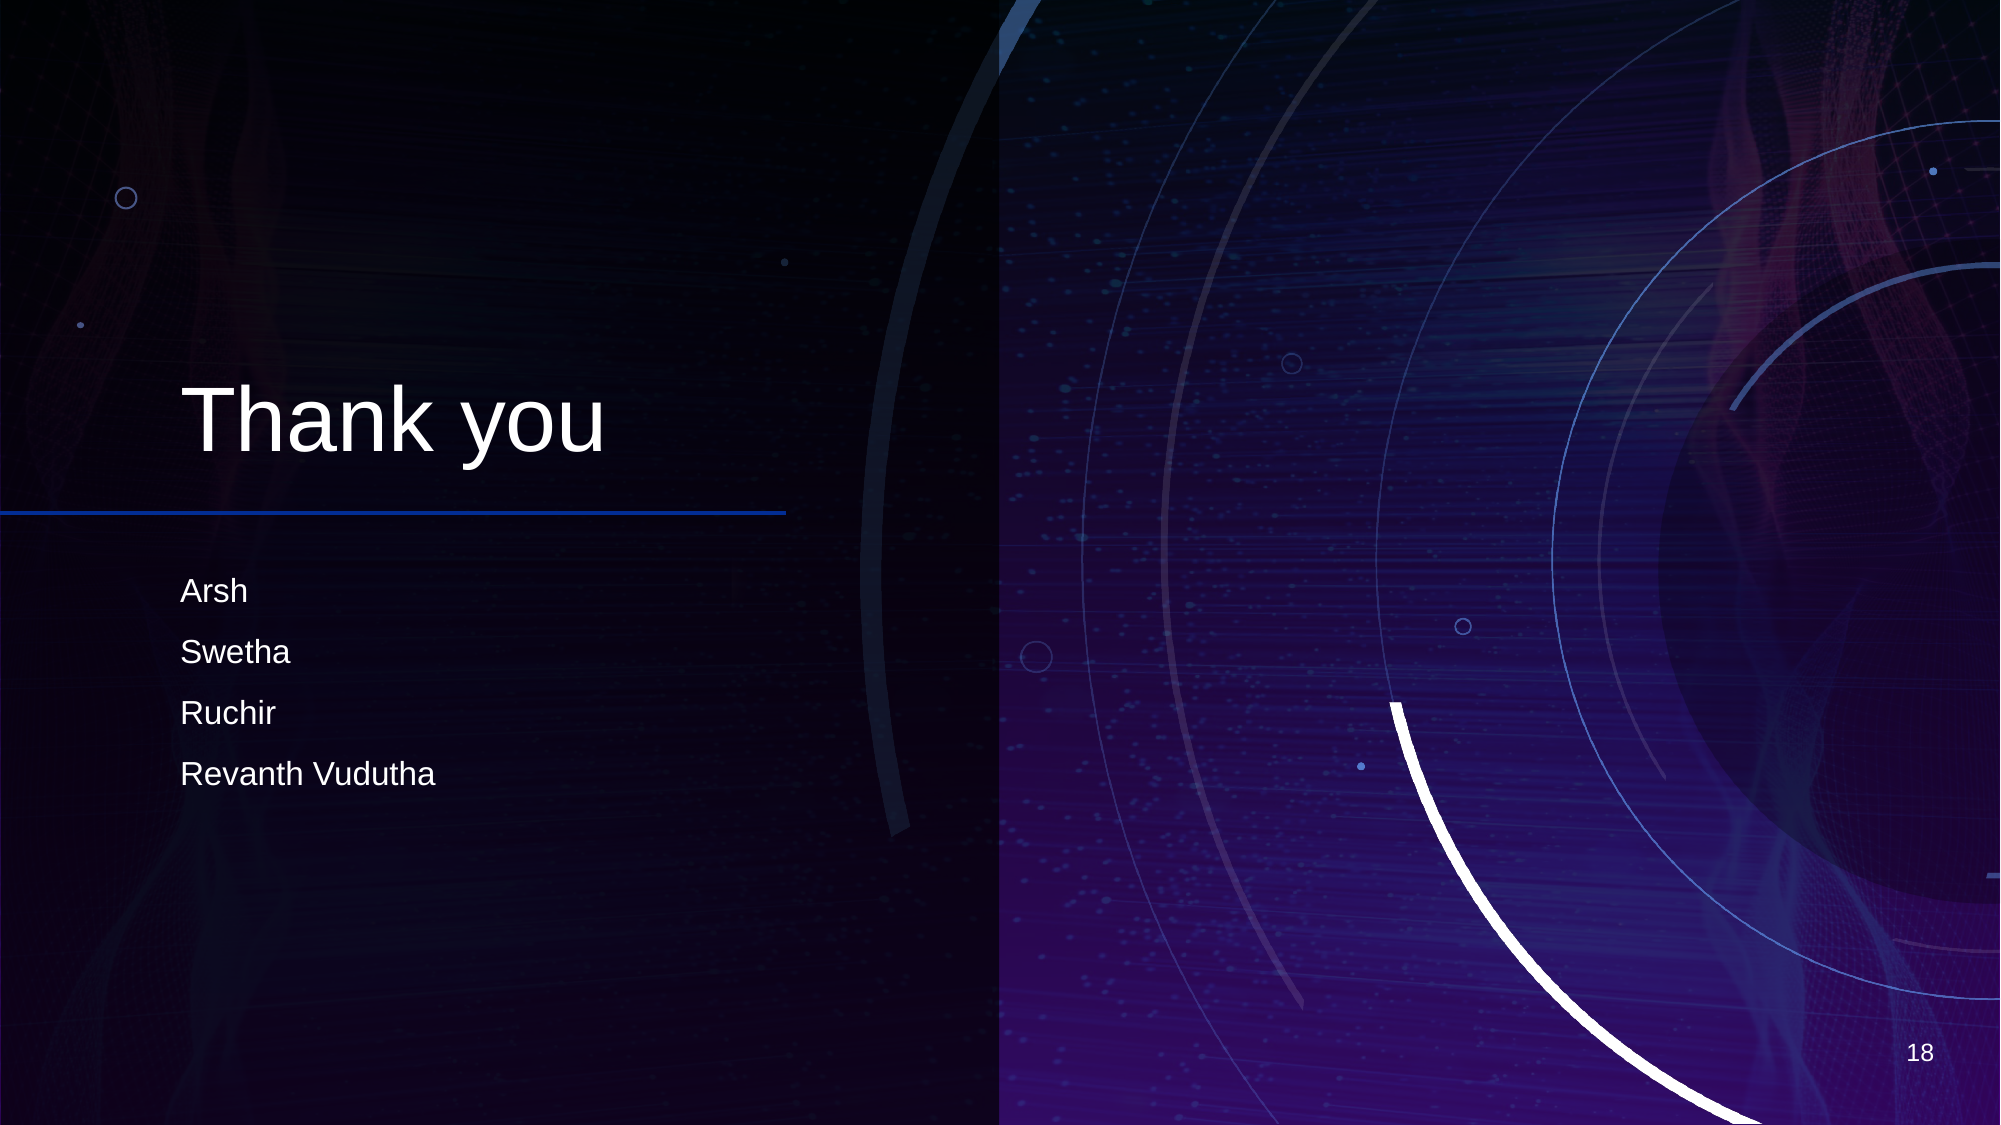

# Thank you
Arsh
Swetha
Ruchir
Revanth Vudutha
18